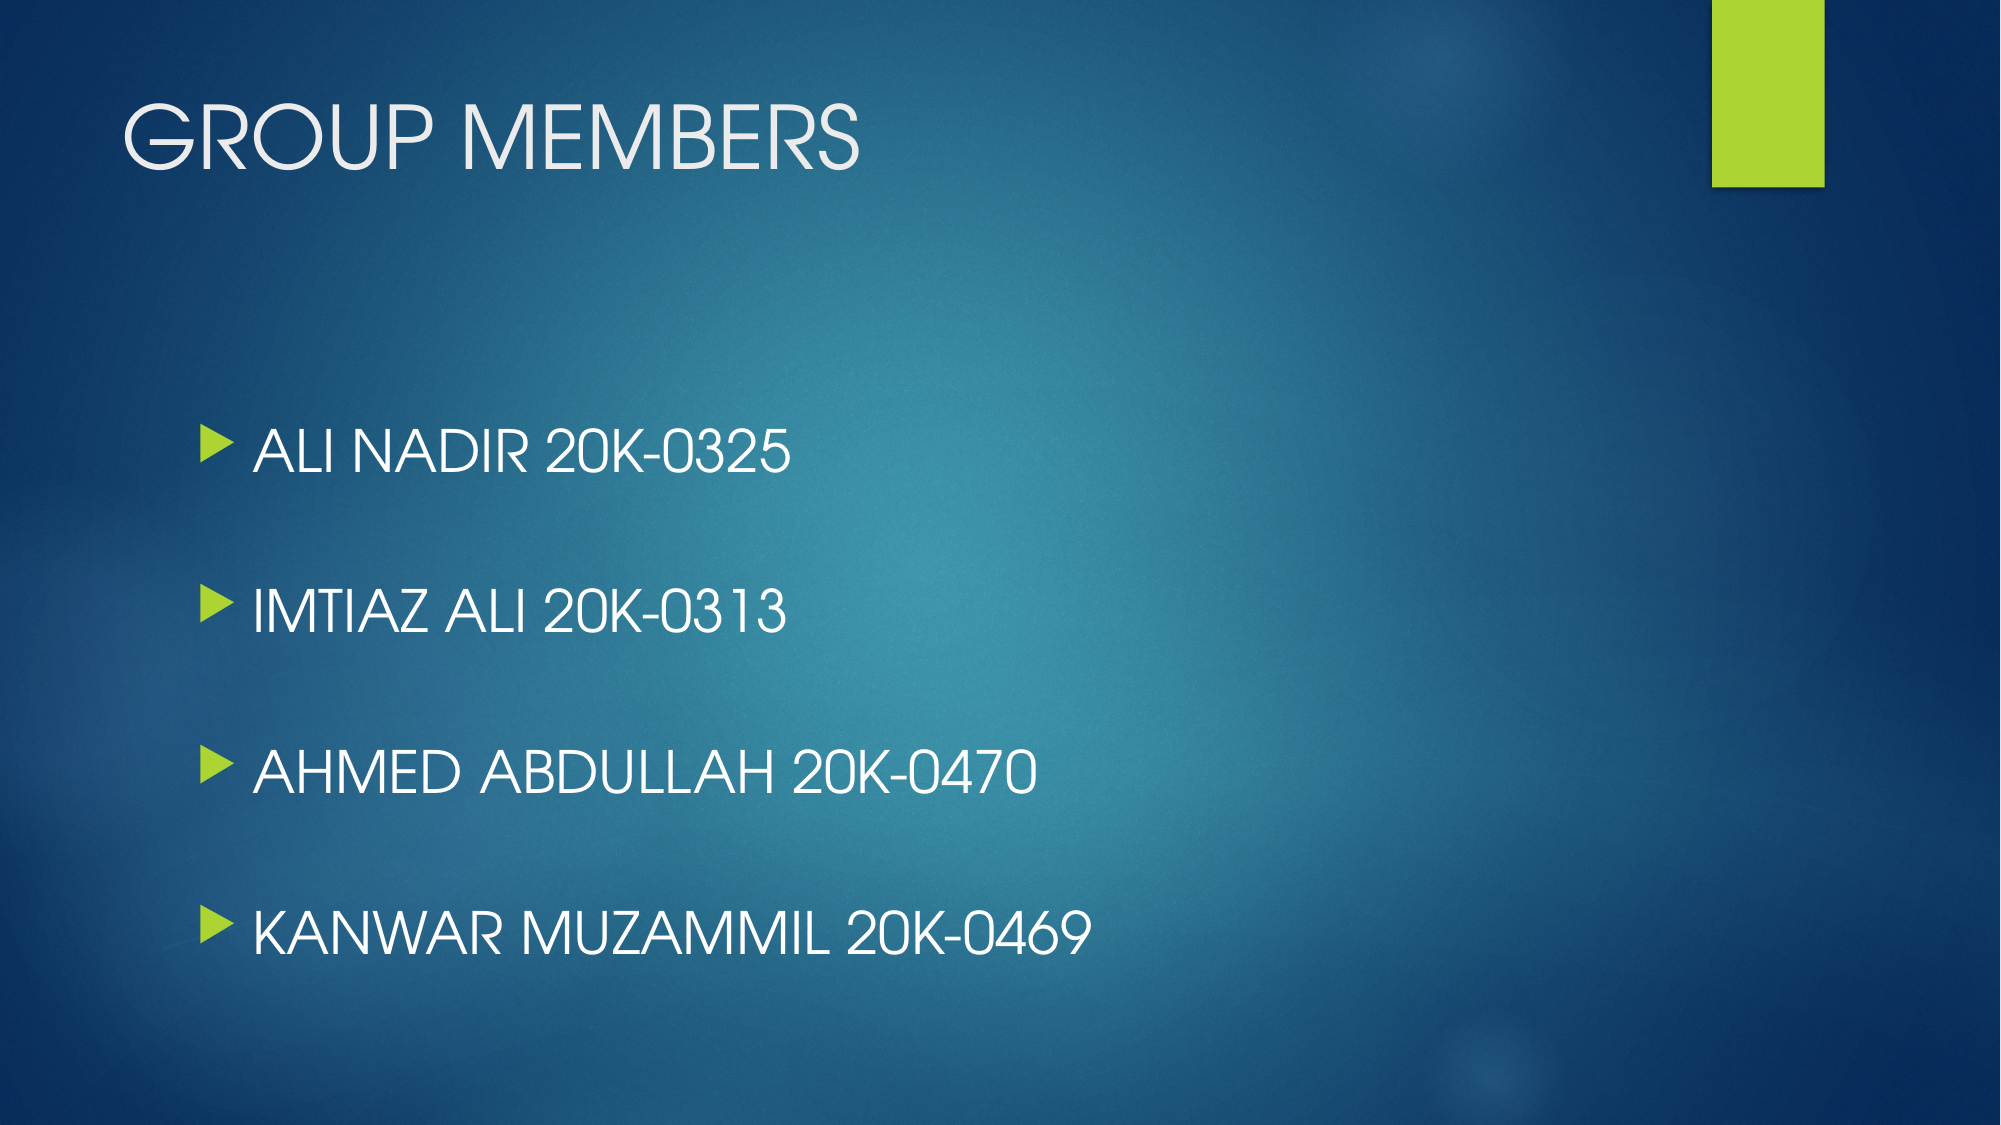

# GROUP MEMBERS
ALI NADIR 20K-0325
IMTIAZ ALI 20K-0313
AHMED ABDULLAH 20K-0470
KANWAR MUZAMMIL 20K-0469